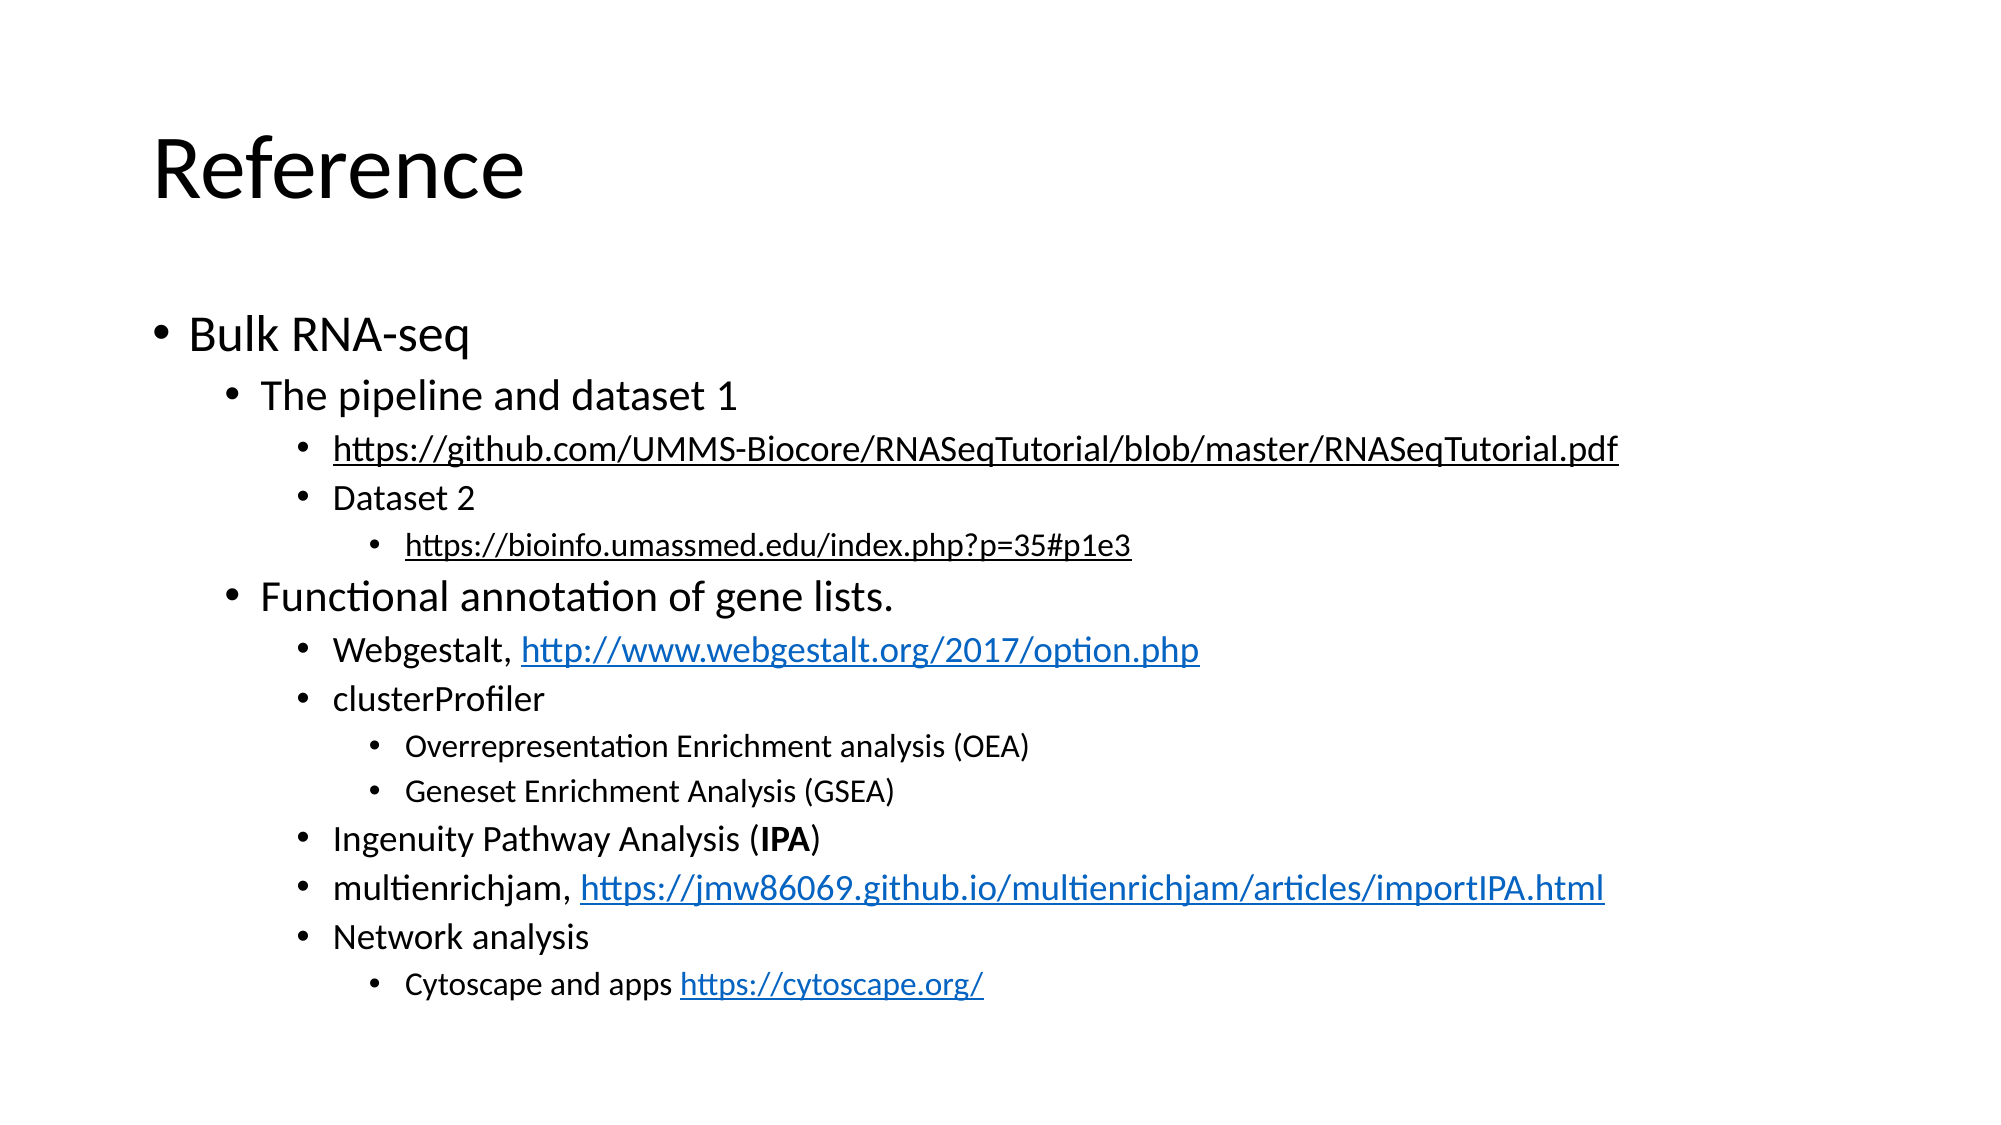

# Reference
Bulk RNA-seq
The pipeline and dataset 1
https://github.com/UMMS-Biocore/RNASeqTutorial/blob/master/RNASeqTutorial.pdf
Dataset 2
https://bioinfo.umassmed.edu/index.php?p=35#p1e3
Functional annotation of gene lists.
Webgestalt, http://www.webgestalt.org/2017/option.php
clusterProfiler
Overrepresentation Enrichment analysis (OEA)
Geneset Enrichment Analysis (GSEA)
Ingenuity Pathway Analysis (IPA)
multienrichjam, https://jmw86069.github.io/multienrichjam/articles/importIPA.html
Network analysis
Cytoscape and apps https://cytoscape.org/